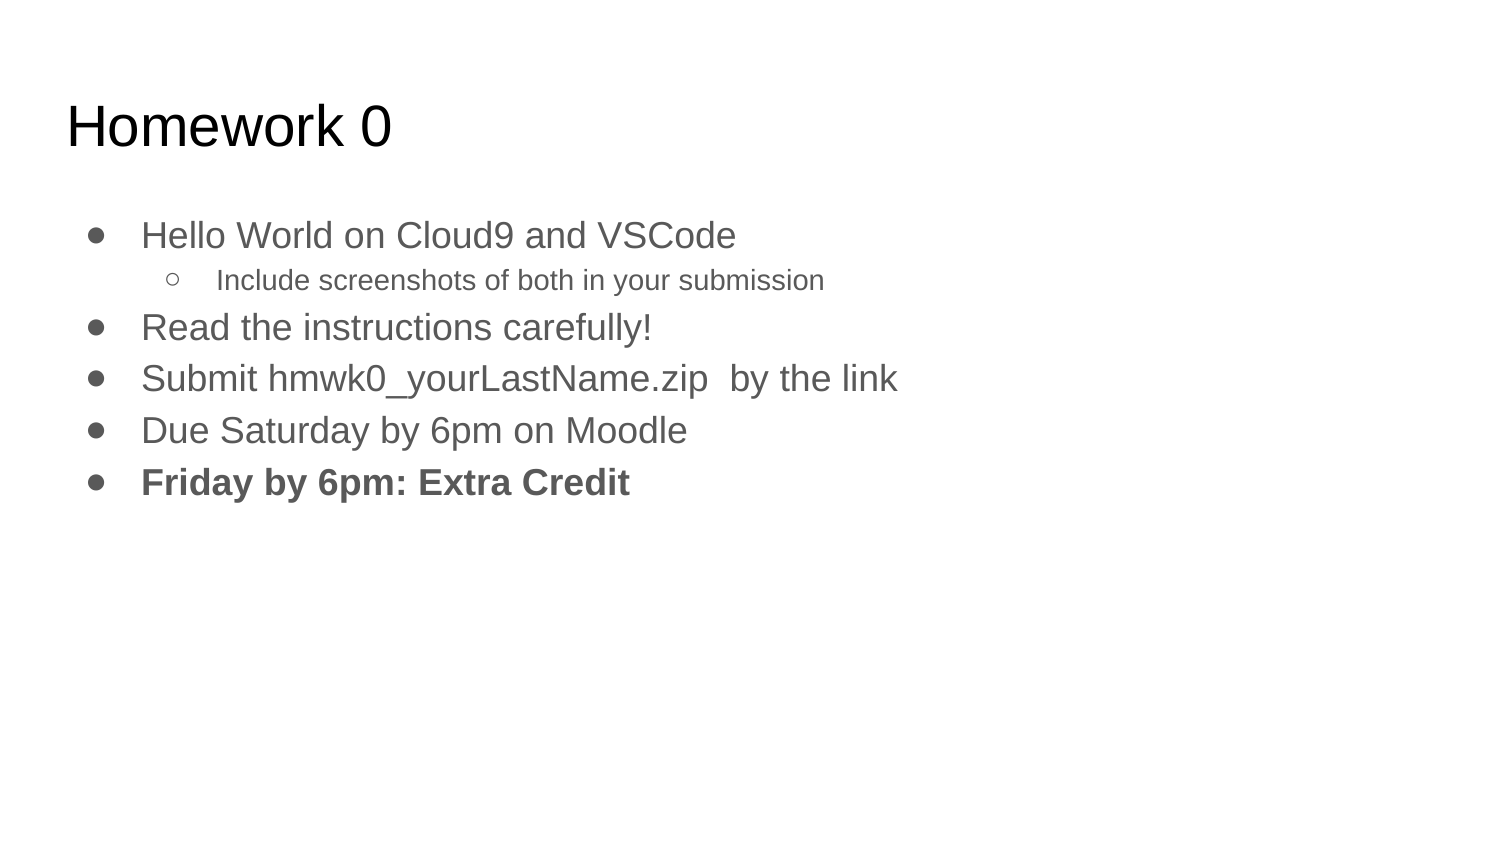

# Homework 0
Hello World on Cloud9 and VSCode
Include screenshots of both in your submission
Read the instructions carefully!
Submit hmwk0_yourLastName.zip  by the link
Due Saturday by 6pm on Moodle
Friday by 6pm: Extra Credit